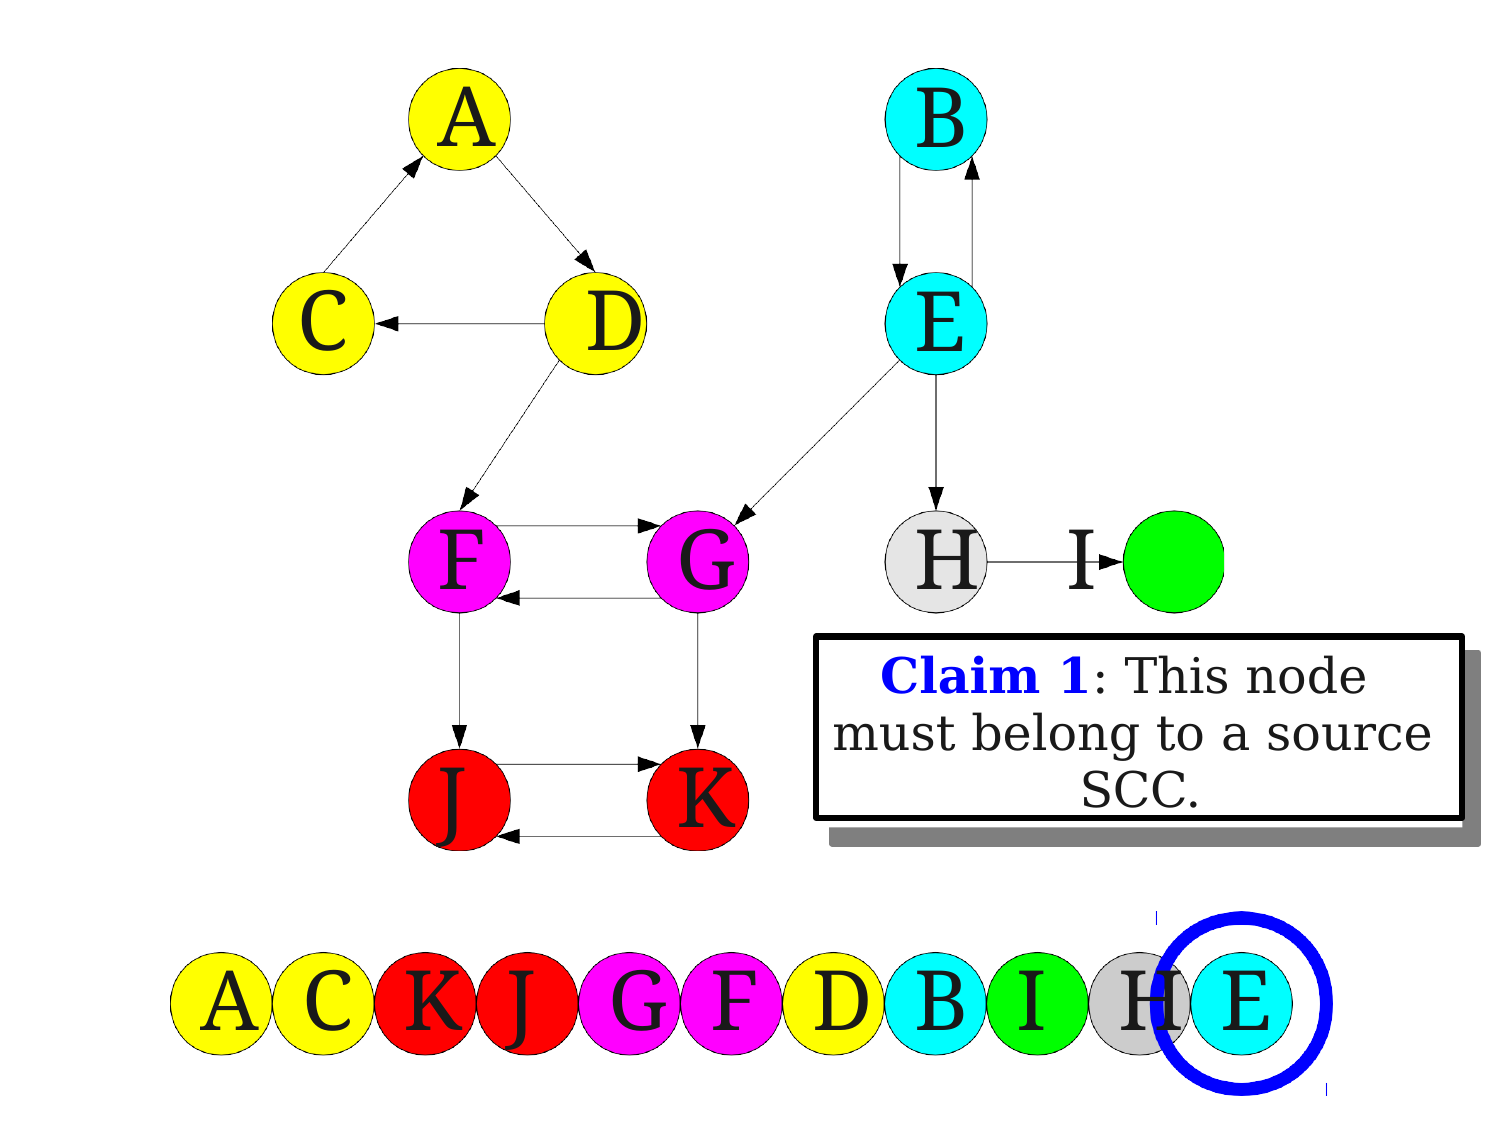

A
B

A
C
D
E
D
C
F
G
H    I

Claim 1: This node  must belong to a source  SCC.

J
K

A
C
K
J
G
F
D
B
I
H
E